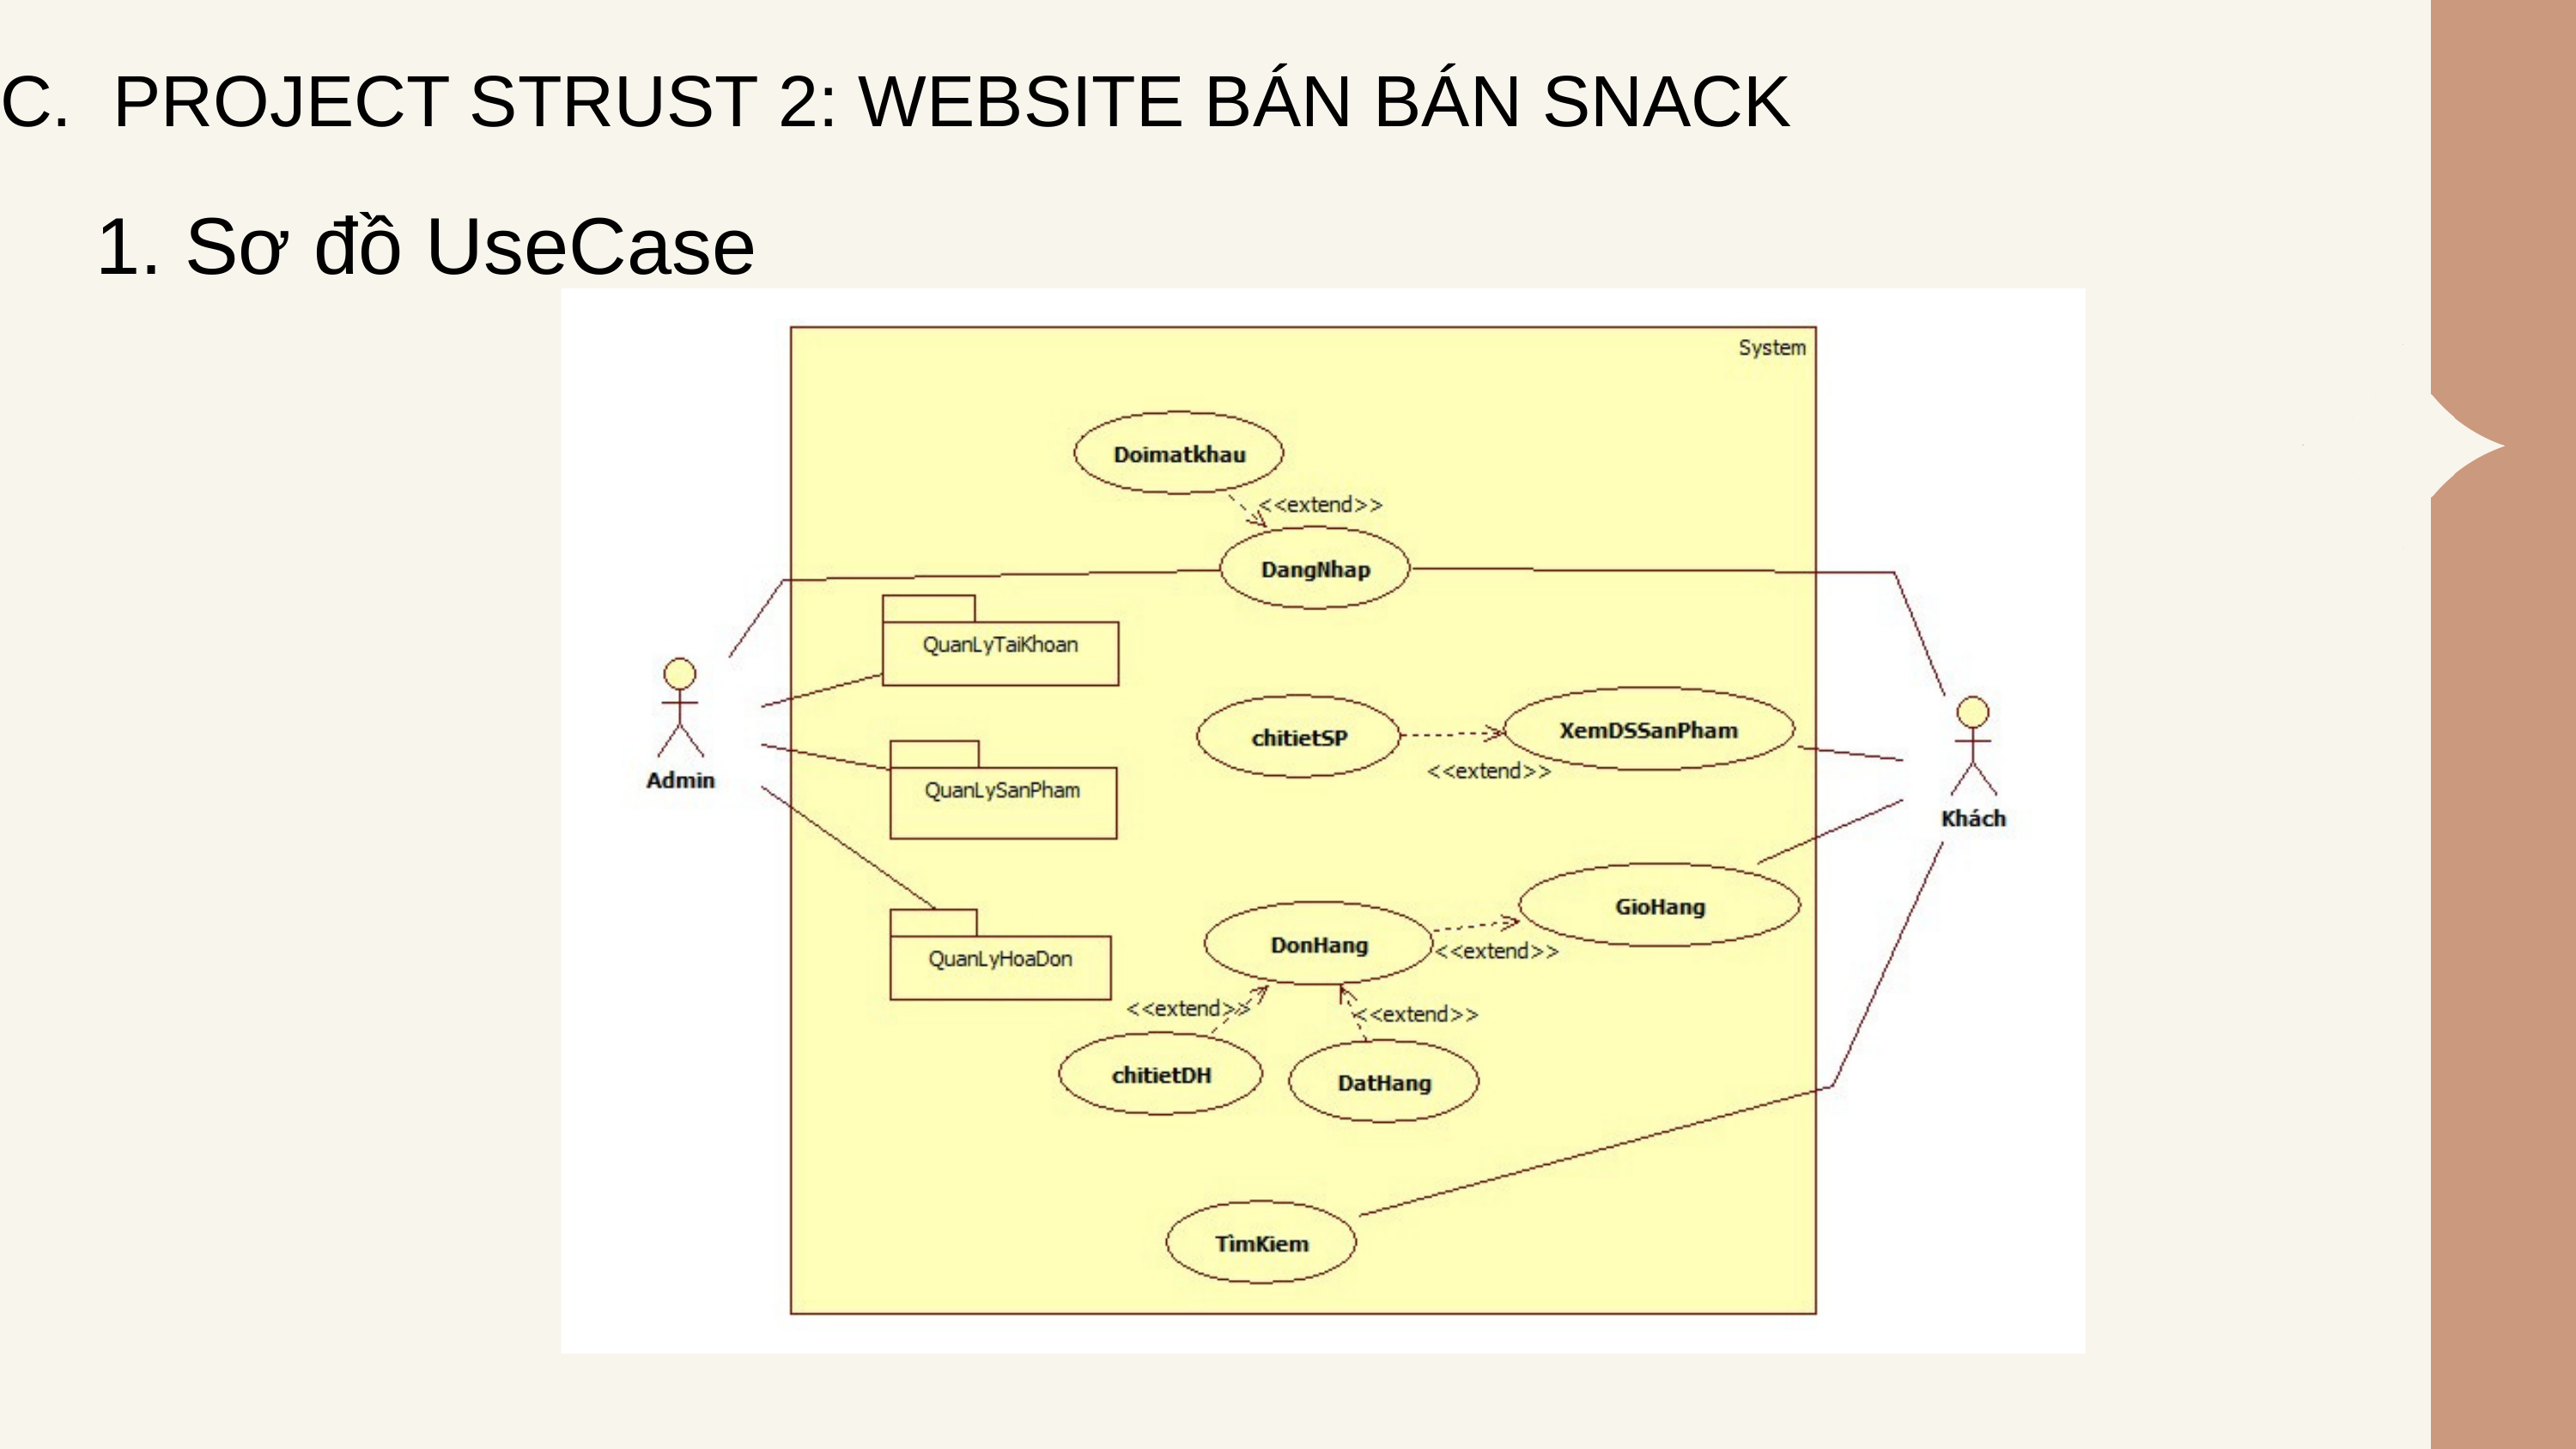

C.  PROJECT STRUST 2: WEBSITE BÁN BÁN SNACK

1. Sơ đồ UseCase